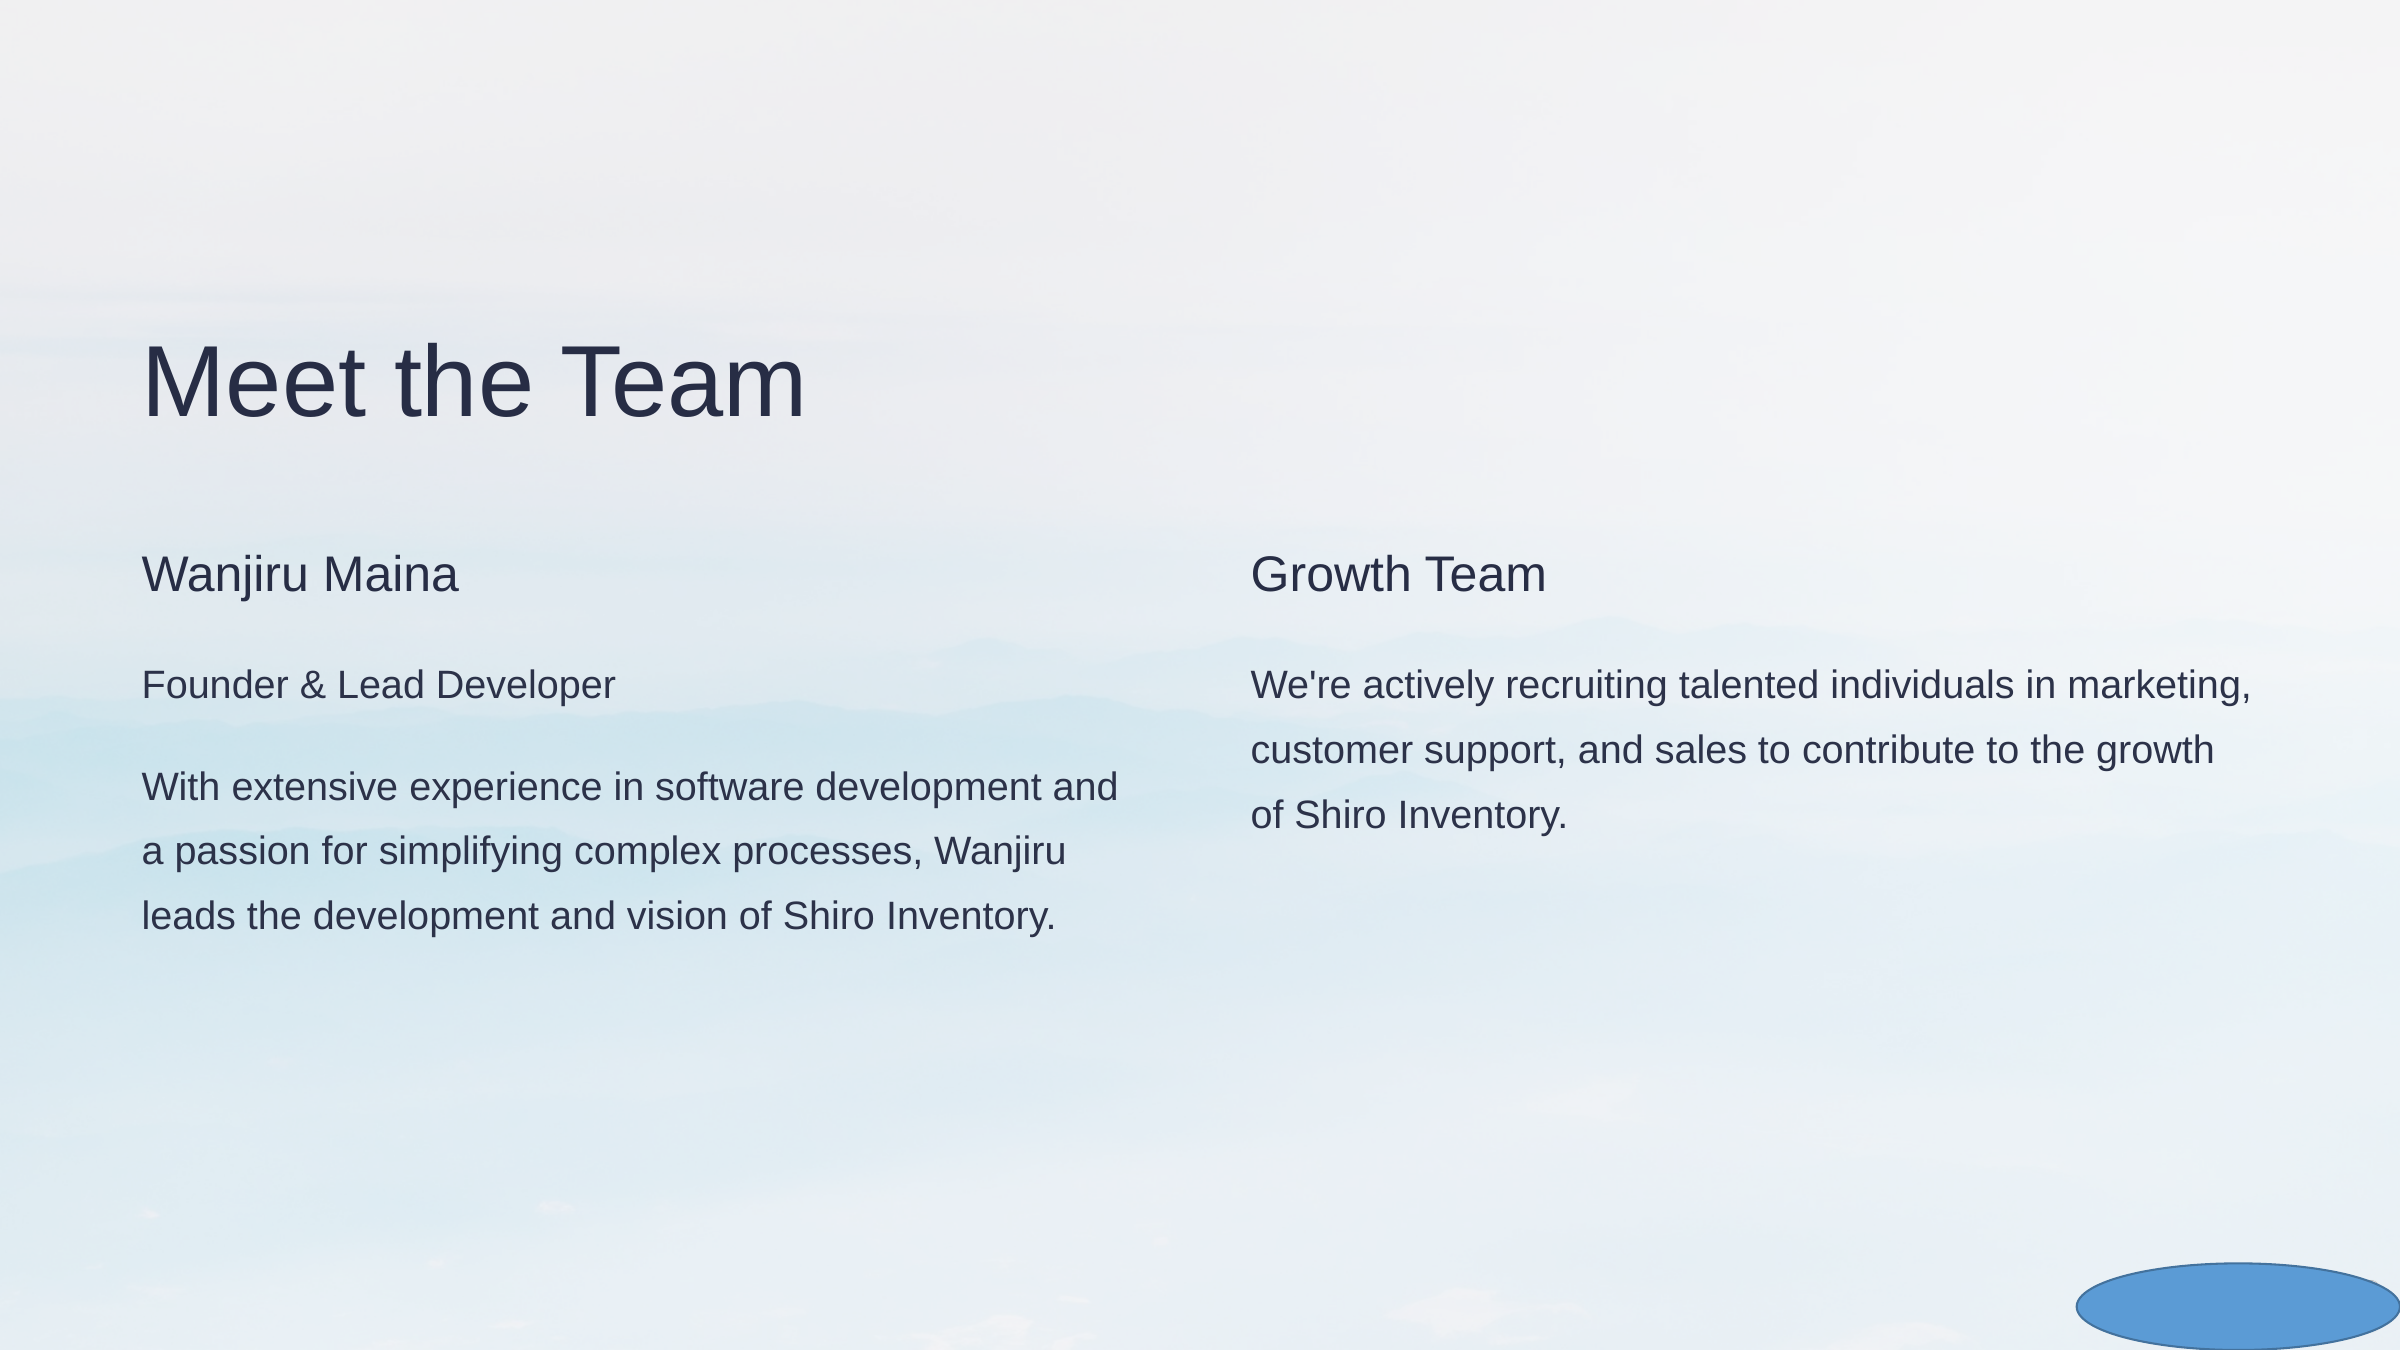

Meet the Team
Wanjiru Maina
Growth Team
Founder & Lead Developer
We're actively recruiting talented individuals in marketing, customer support, and sales to contribute to the growth of Shiro Inventory.
With extensive experience in software development and a passion for simplifying complex processes, Wanjiru leads the development and vision of Shiro Inventory.